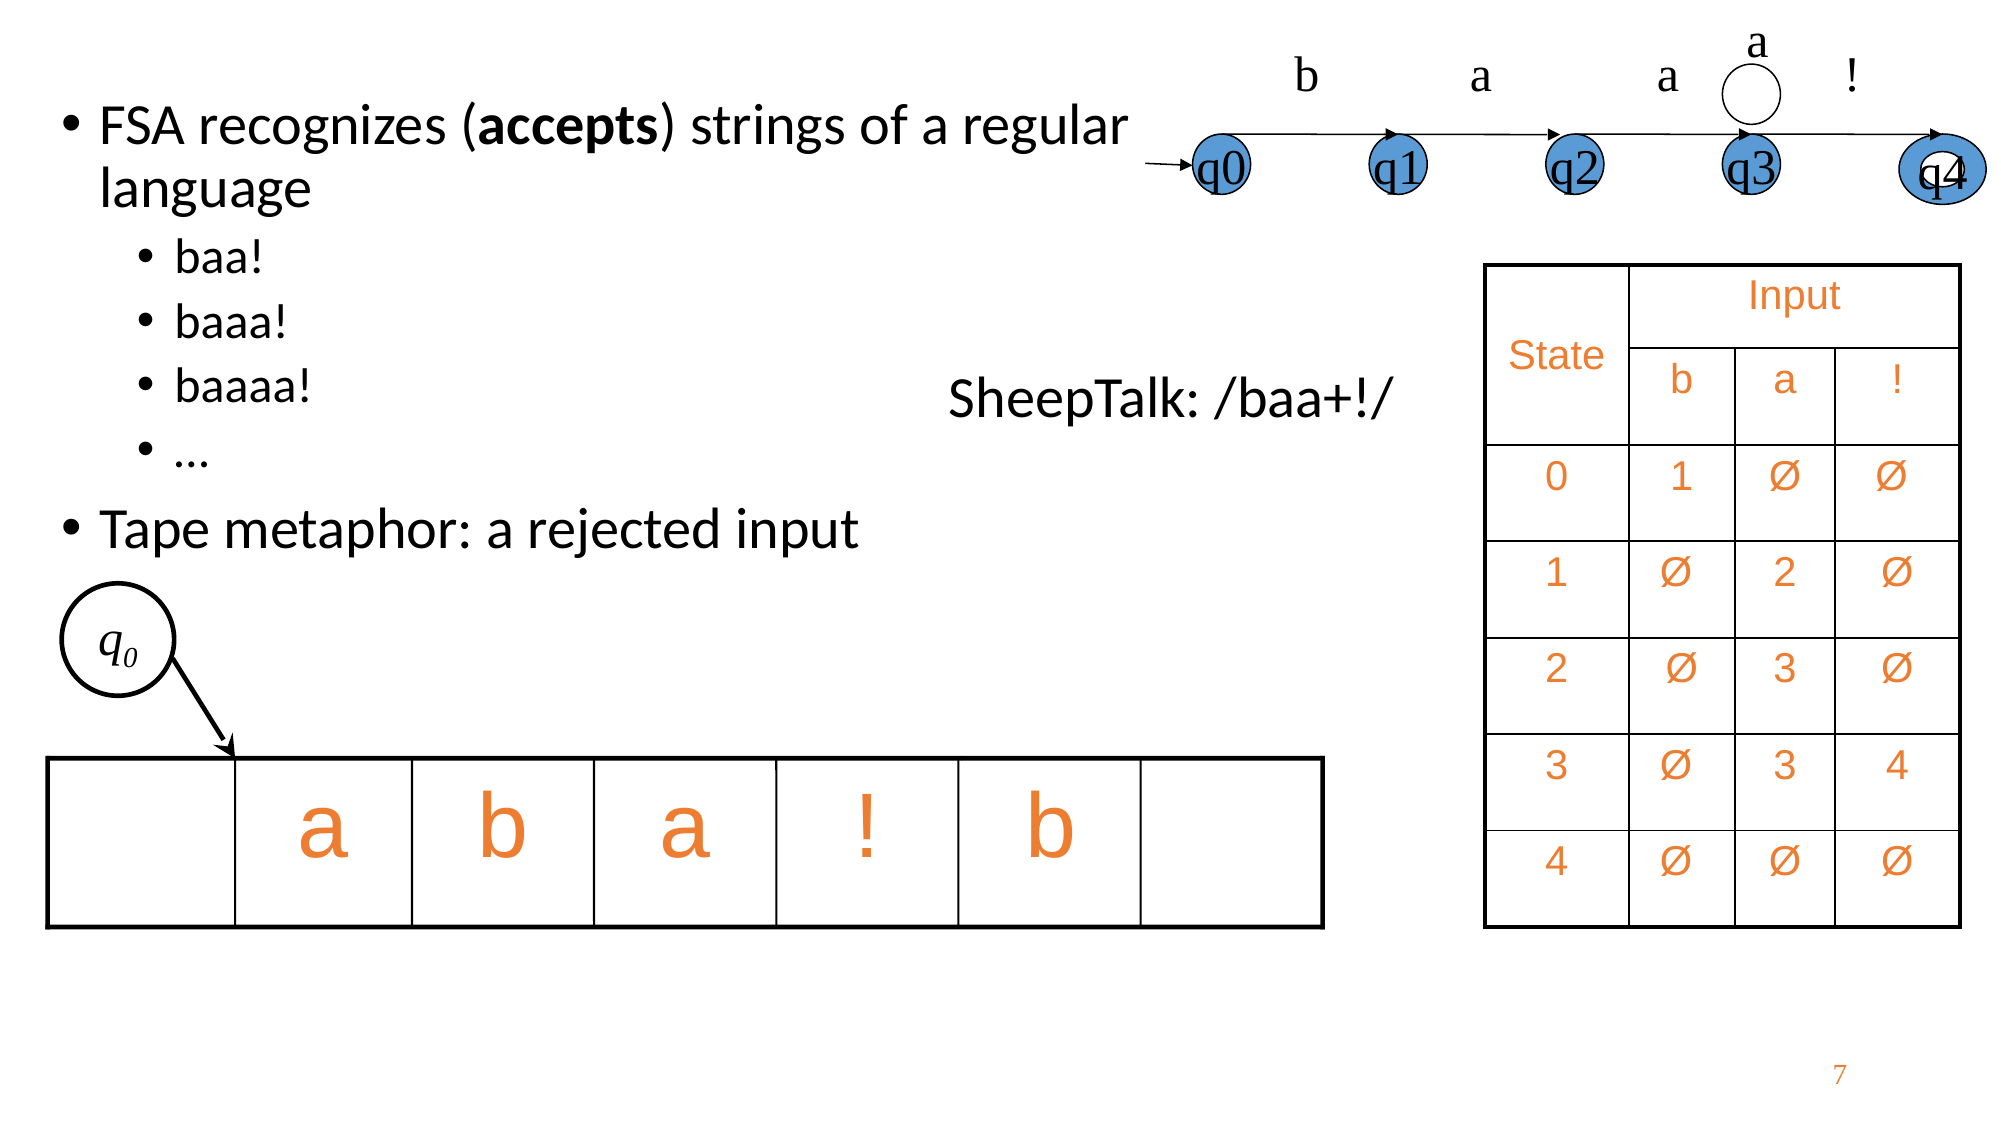

a
b
a
a
!

q0
q1
q2
q3
q4
FSA recognizes (accepts) strings of a regular language
baa!
baaa!
baaaa!
…
Tape metaphor: a rejected input

| State | Input |  |  |
| --- | --- | --- | --- |
|  | b | a | ! |
| 0 | 1 | Ø | Ø |
| 1 | Ø | 2 | Ø |
| 2 | Ø | 3 | Ø |
| 3 | Ø | 3 | 4 |
| 4 | Ø | Ø | Ø |
SheepTalk: /baa+!/

q0

a
b

a

!

b

7